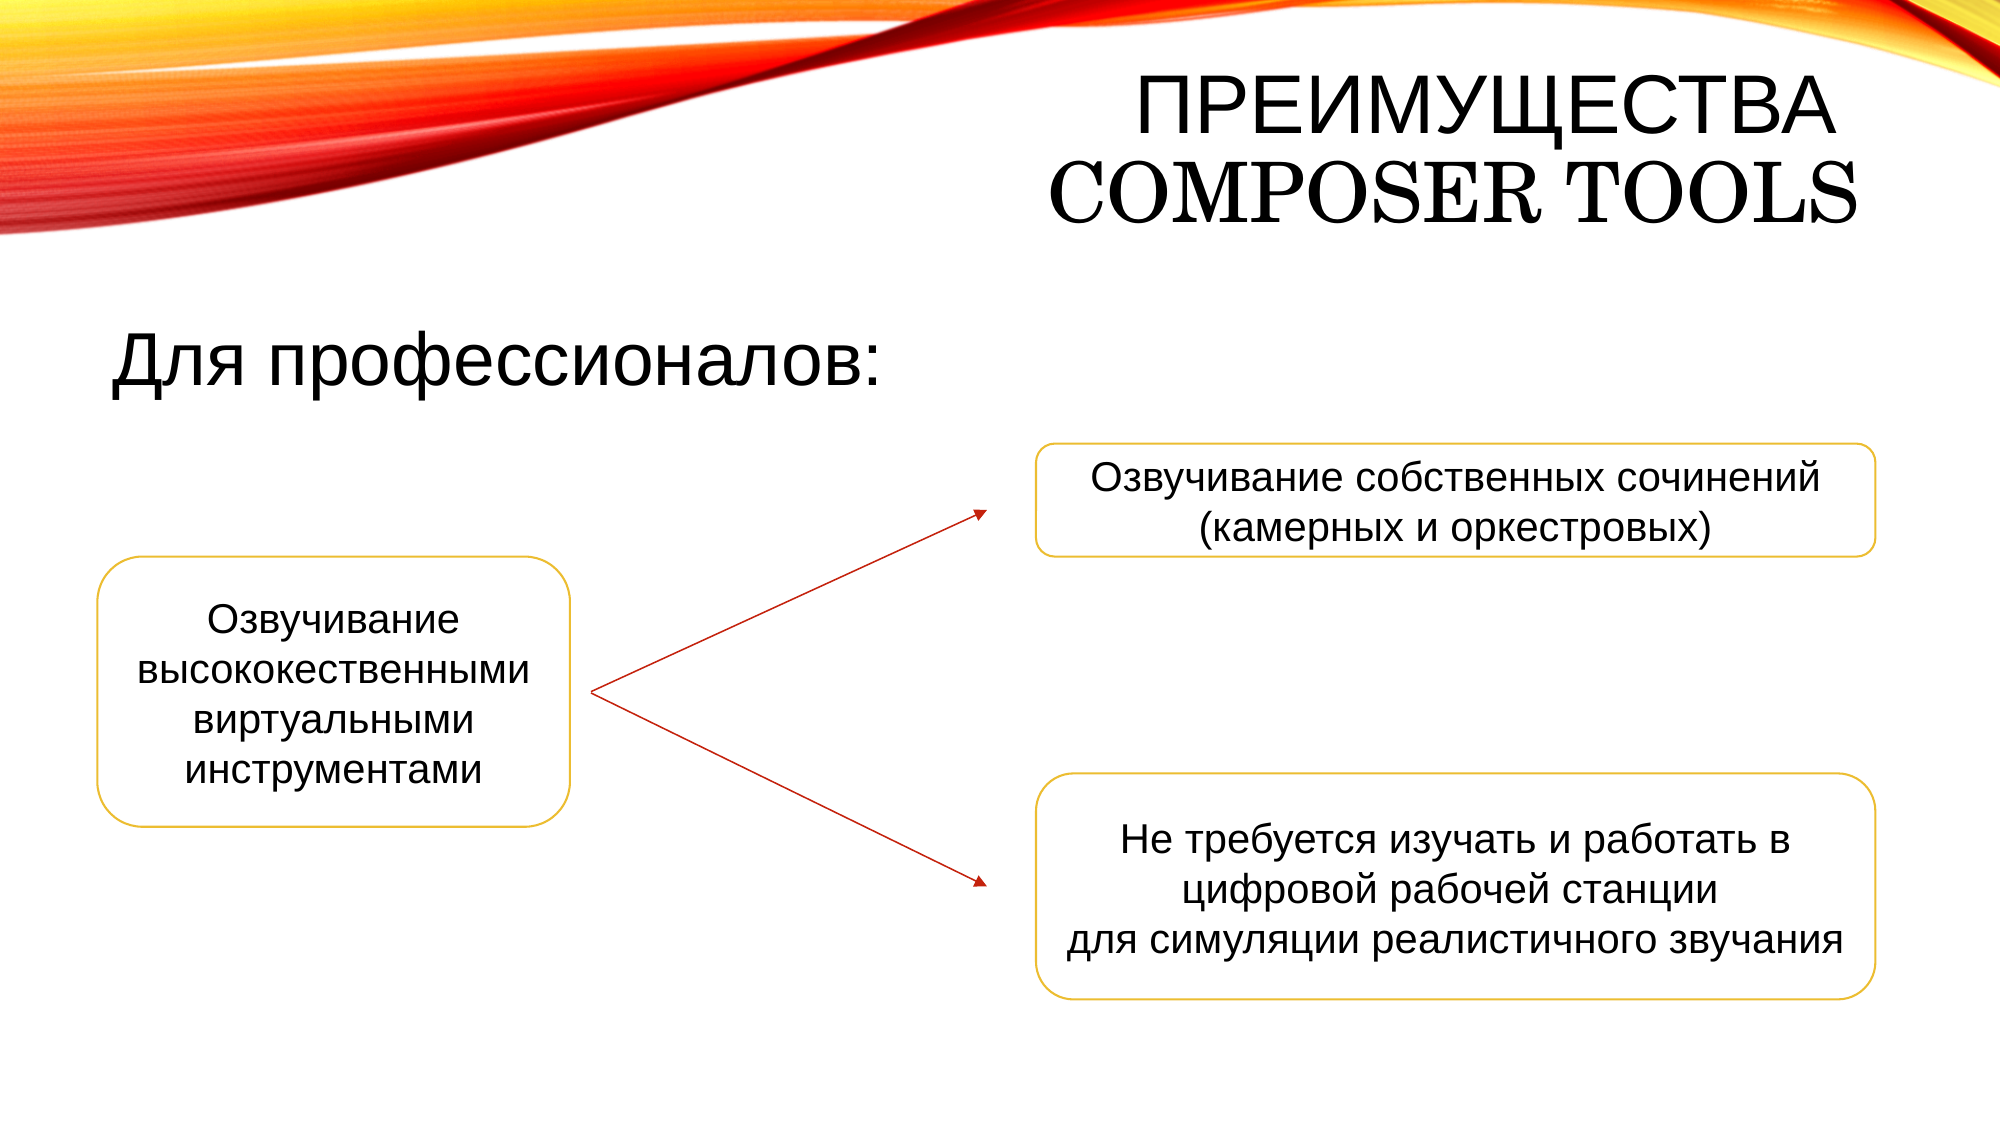

# Преимущества Composer Tools
Для профессионалов:
Озвучивание собственных сочинений (камерных и оркестровых)
Озвучивание
высококественными виртуальными инструментами
Не требуется изучать и работать в цифровой рабочей станции
для симуляции реалистичного звучания